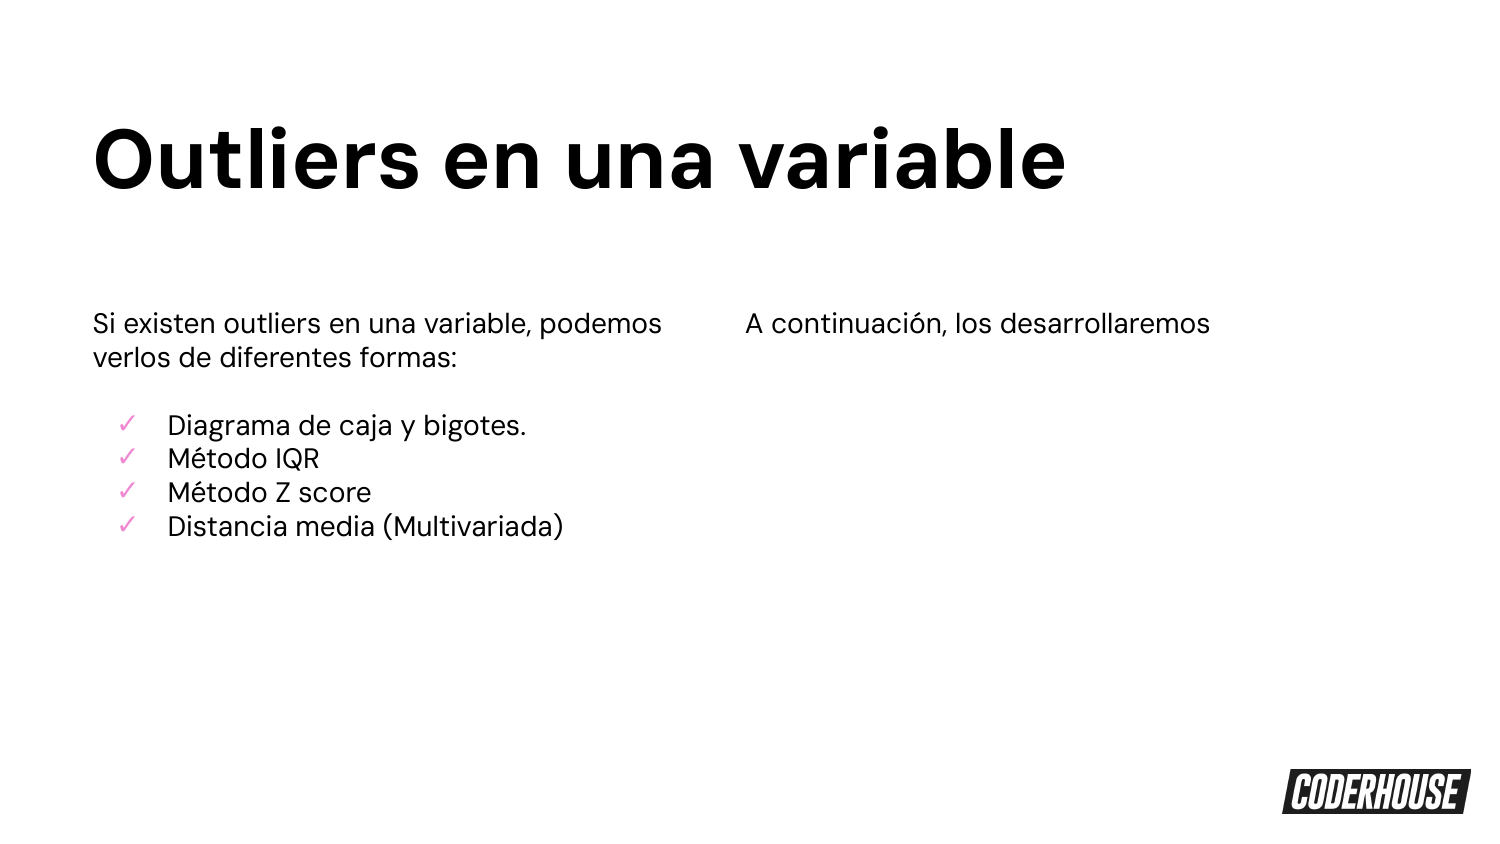

Outliers en una variable
Si existen outliers en una variable, podemos verlos de diferentes formas:

Diagrama de caja y bigotes.
Método IQR
Método Z score
Distancia media (Multivariada)

A continuación, los desarrollaremos